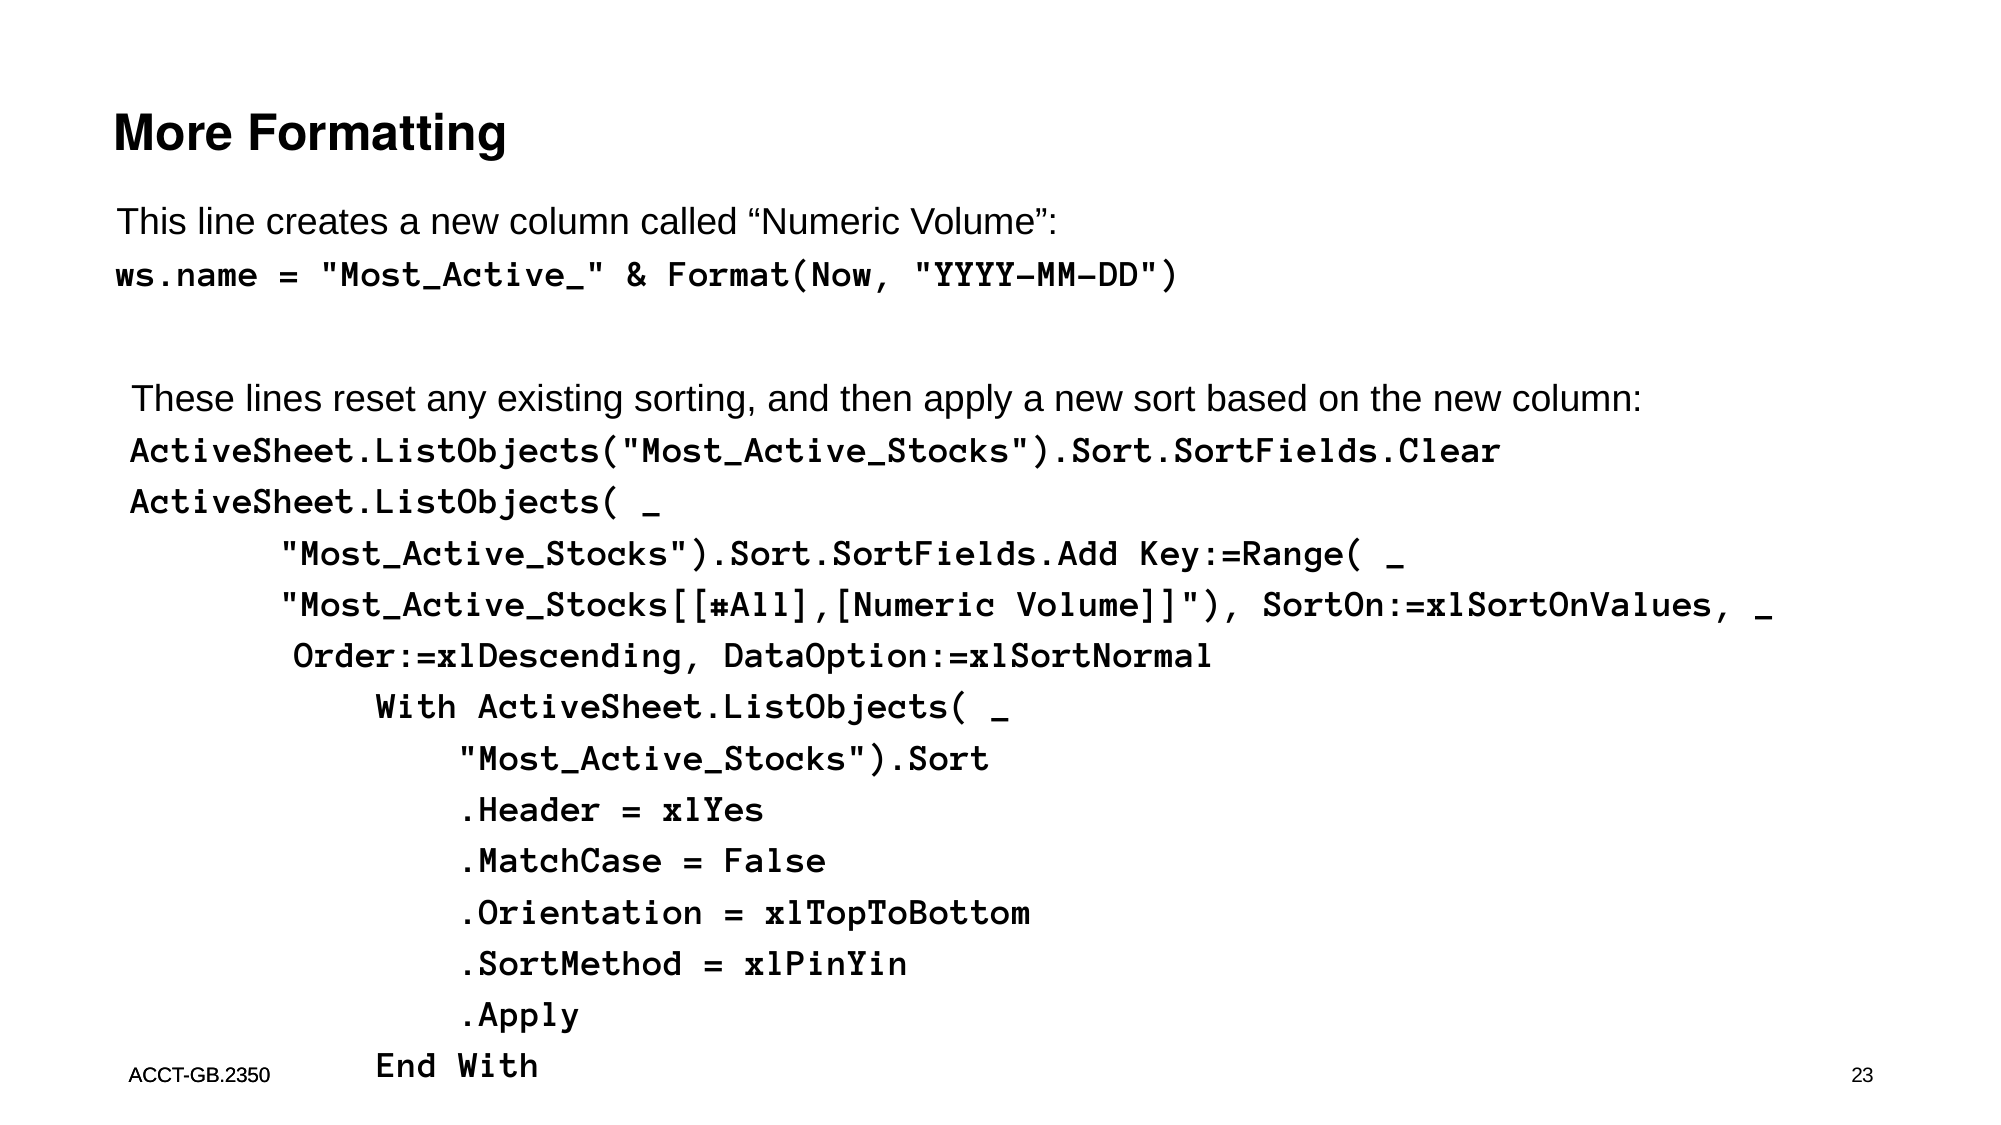

# More Formatting
This line creates a new column called “Numeric Volume”:
ws.name = "Most_Active_" & Format(Now, "YYYY-MM-DD")
These lines reset any existing sorting, and then apply a new sort based on the new column:
ActiveSheet.ListObjects("Most_Active_Stocks").Sort.SortFields.Clear
ActiveSheet.ListObjects( _
	"Most_Active_Stocks").Sort.SortFields.Add Key:=Range( _
	"Most_Active_Stocks[[#All],[Numeric Volume]]"), SortOn:=xlSortOnValues, _
        Order:=xlDescending, DataOption:=xlSortNormal
            With ActiveSheet.ListObjects( _
                "Most_Active_Stocks").Sort
                .Header = xlYes
                .MatchCase = False
                .Orientation = xlTopToBottom
                .SortMethod = xlPinYin
                .Apply
            End With
23